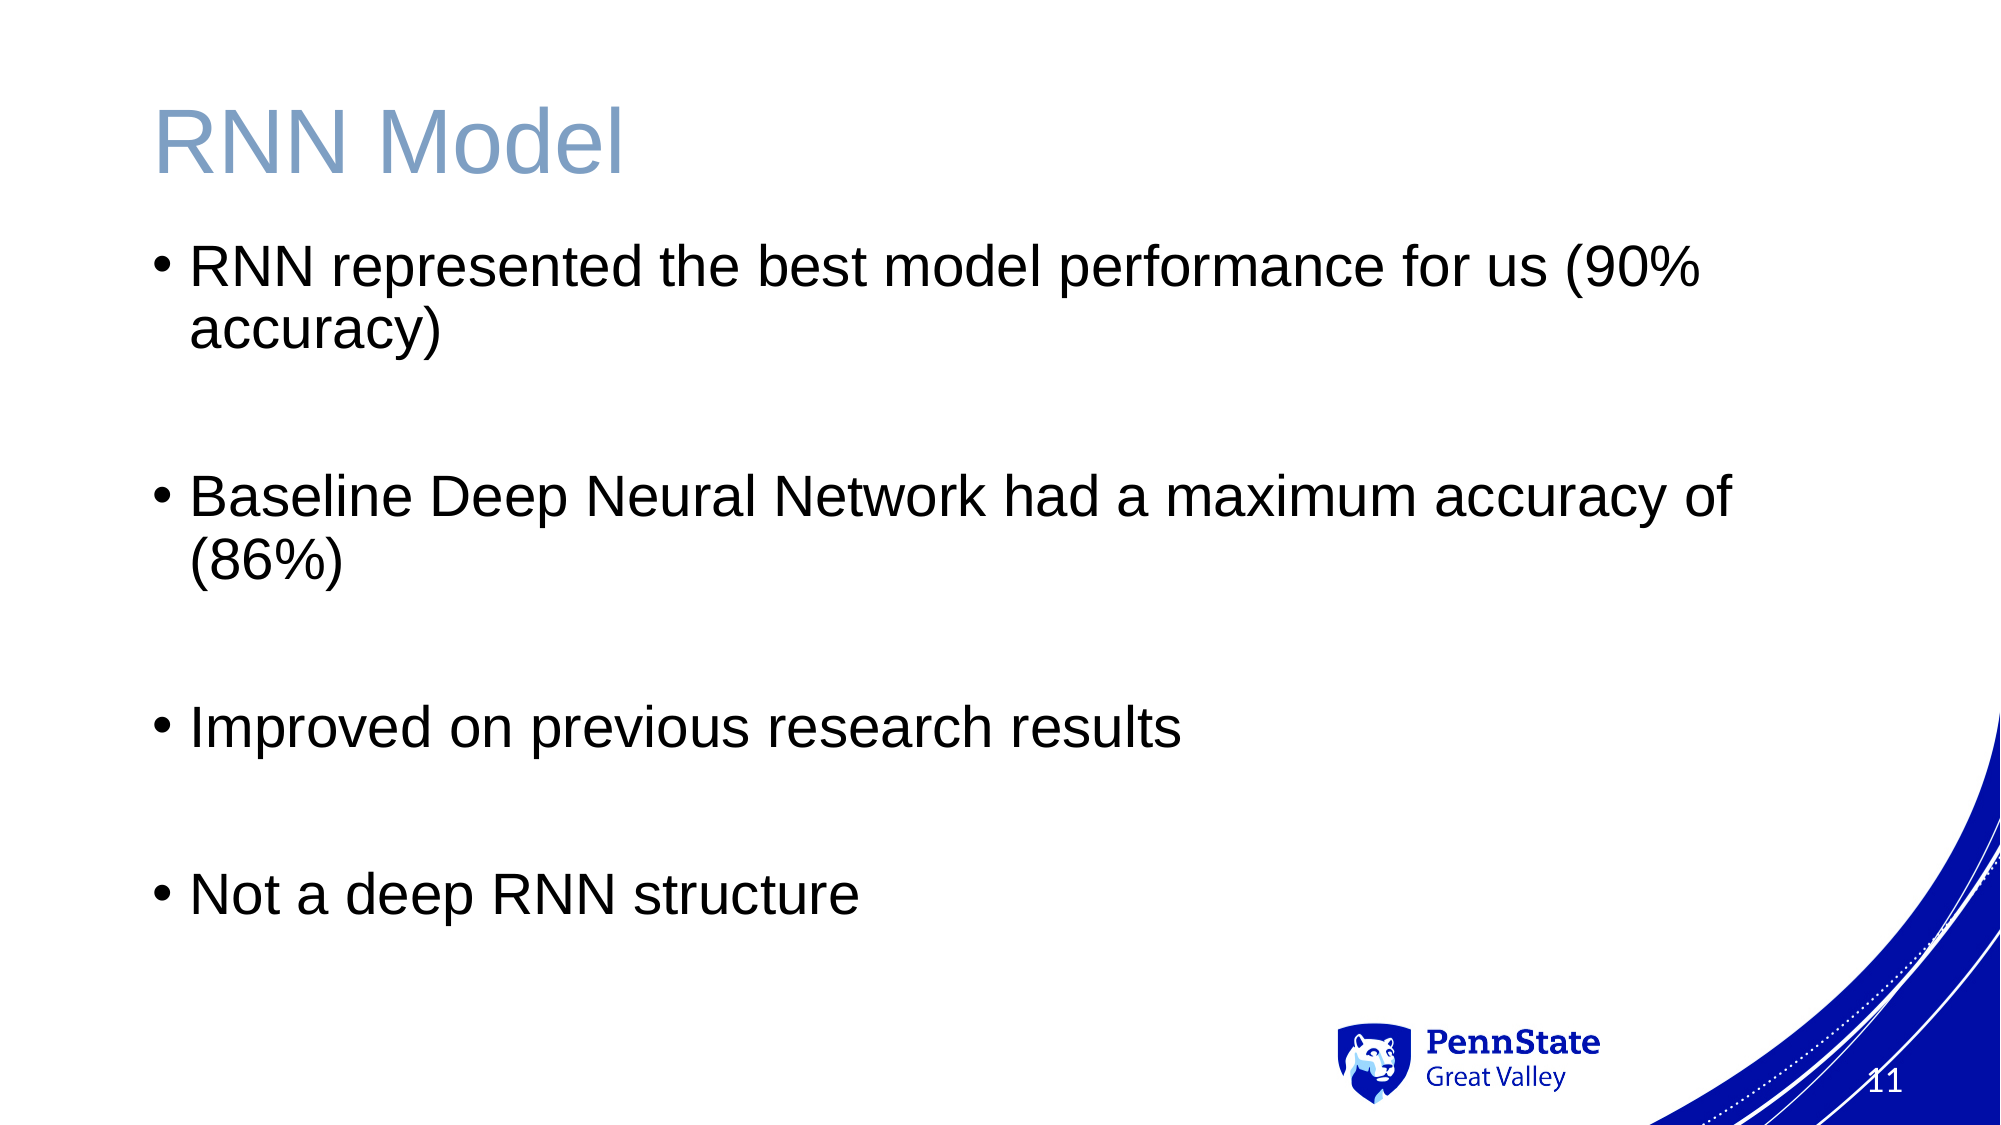

# RNN Model
RNN represented the best model performance for us (90% accuracy)

Baseline Deep Neural Network had a maximum accuracy of (86%)

Improved on previous research results

Not a deep RNN structure